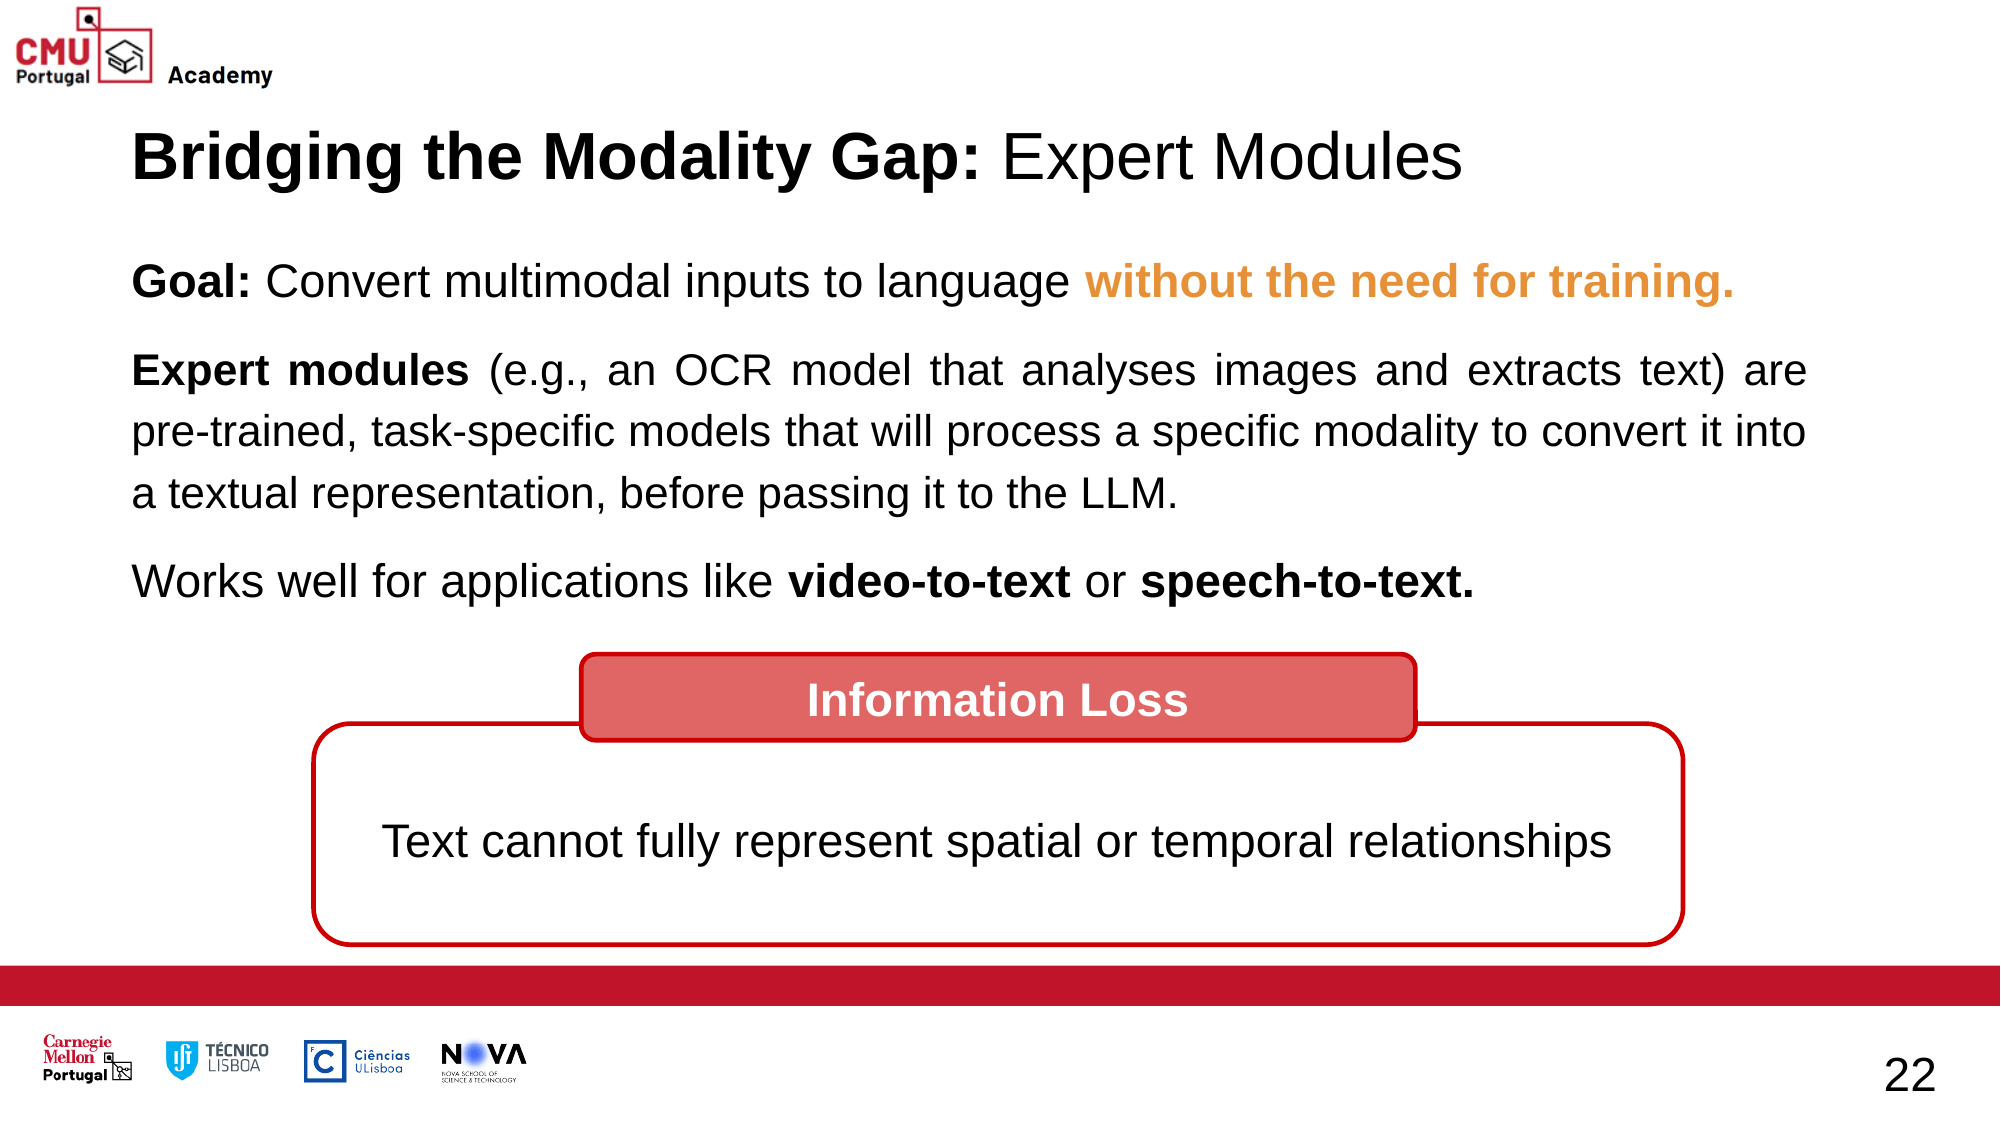

Bridging the Modality Gap: Expert Modules
Goal: Convert multimodal inputs to language without the need for training.

Expert modules (e.g., an OCR model that analyses images and extracts text) are pre-trained, task-specific models that will process a specific modality to convert it into a textual representation, before passing it to the LLM.
Works well for applications like video-to-text or speech-to-text.
Information Loss
Text cannot fully represent spatial or temporal relationships
22
22